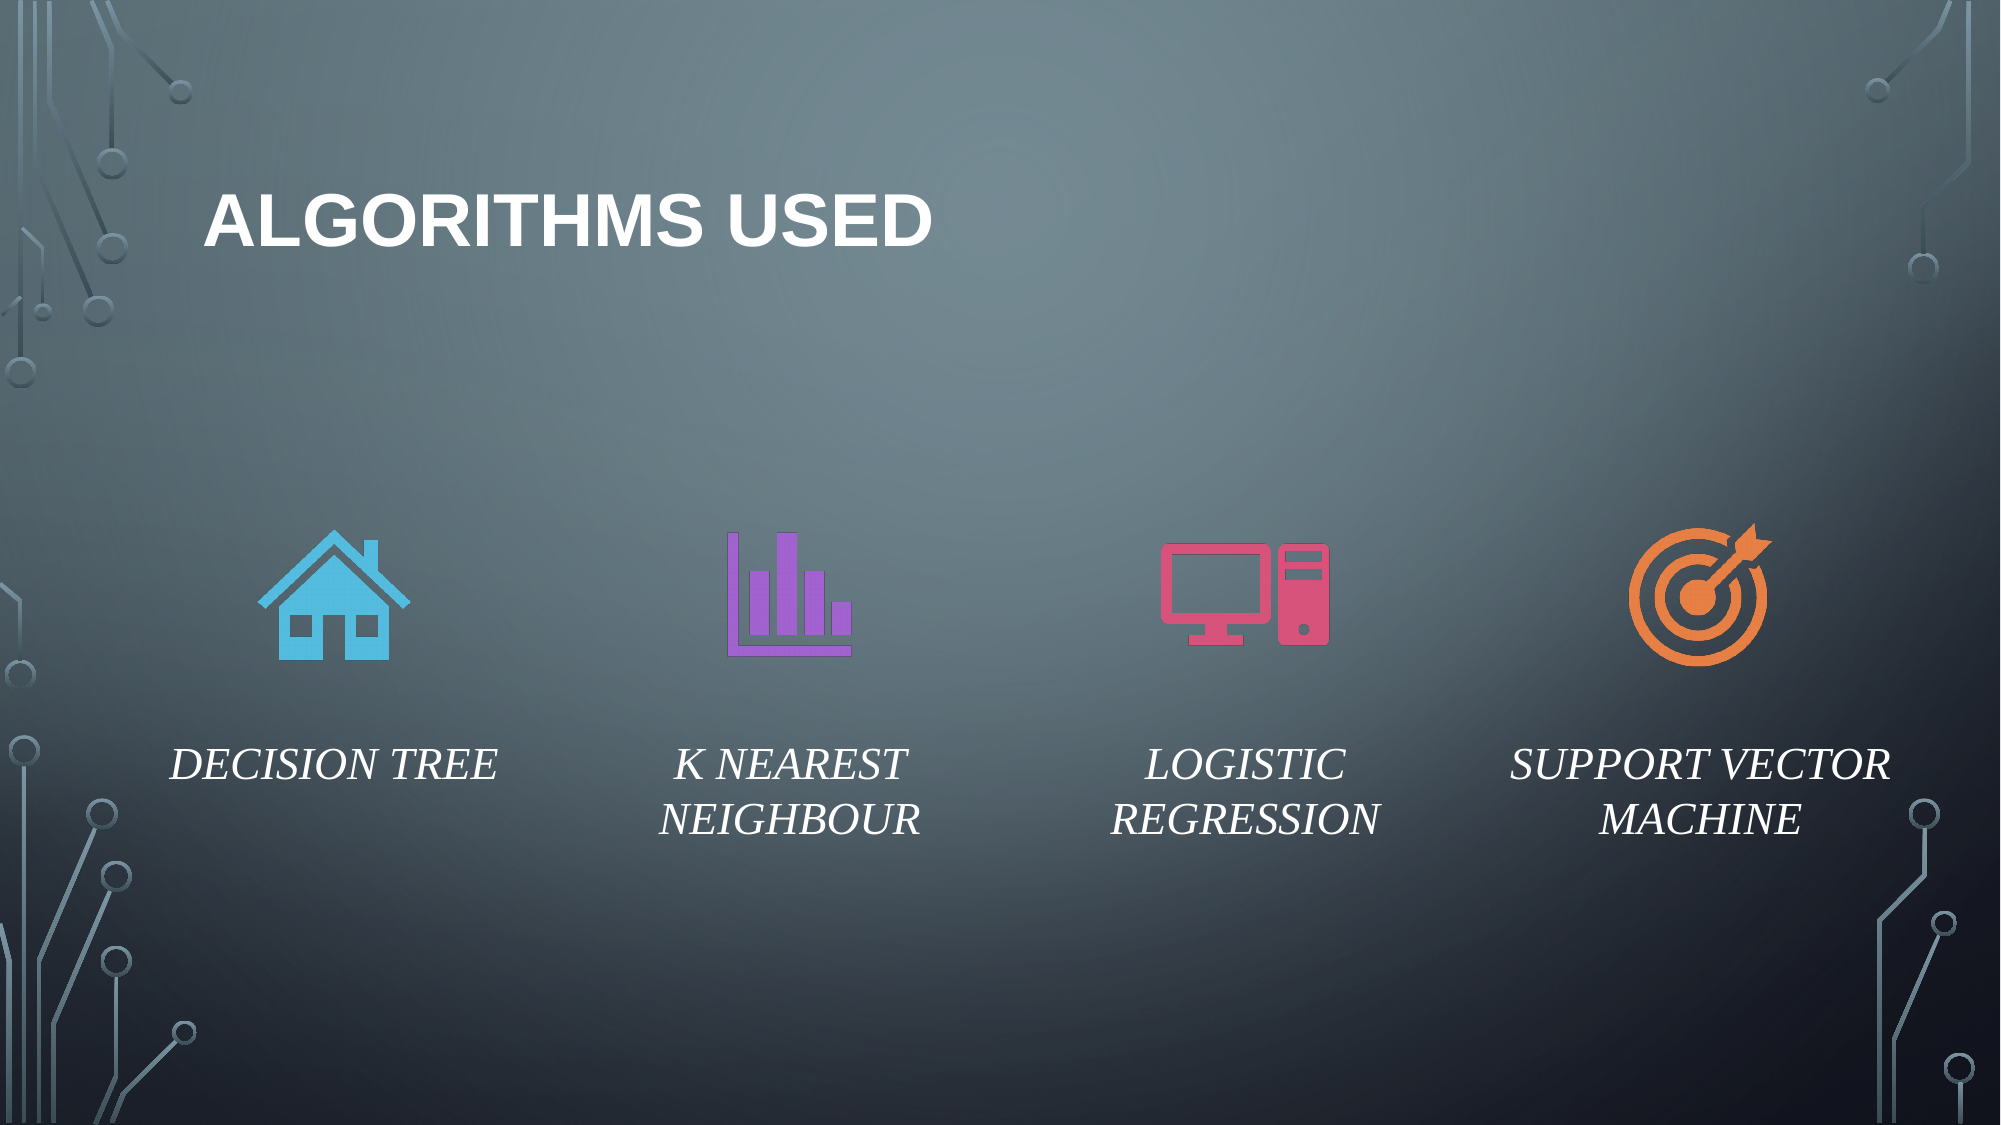

# ALGORITHMS USED
Decision tree
K nearest neighbour
Logistic Regression
Support vector Machine